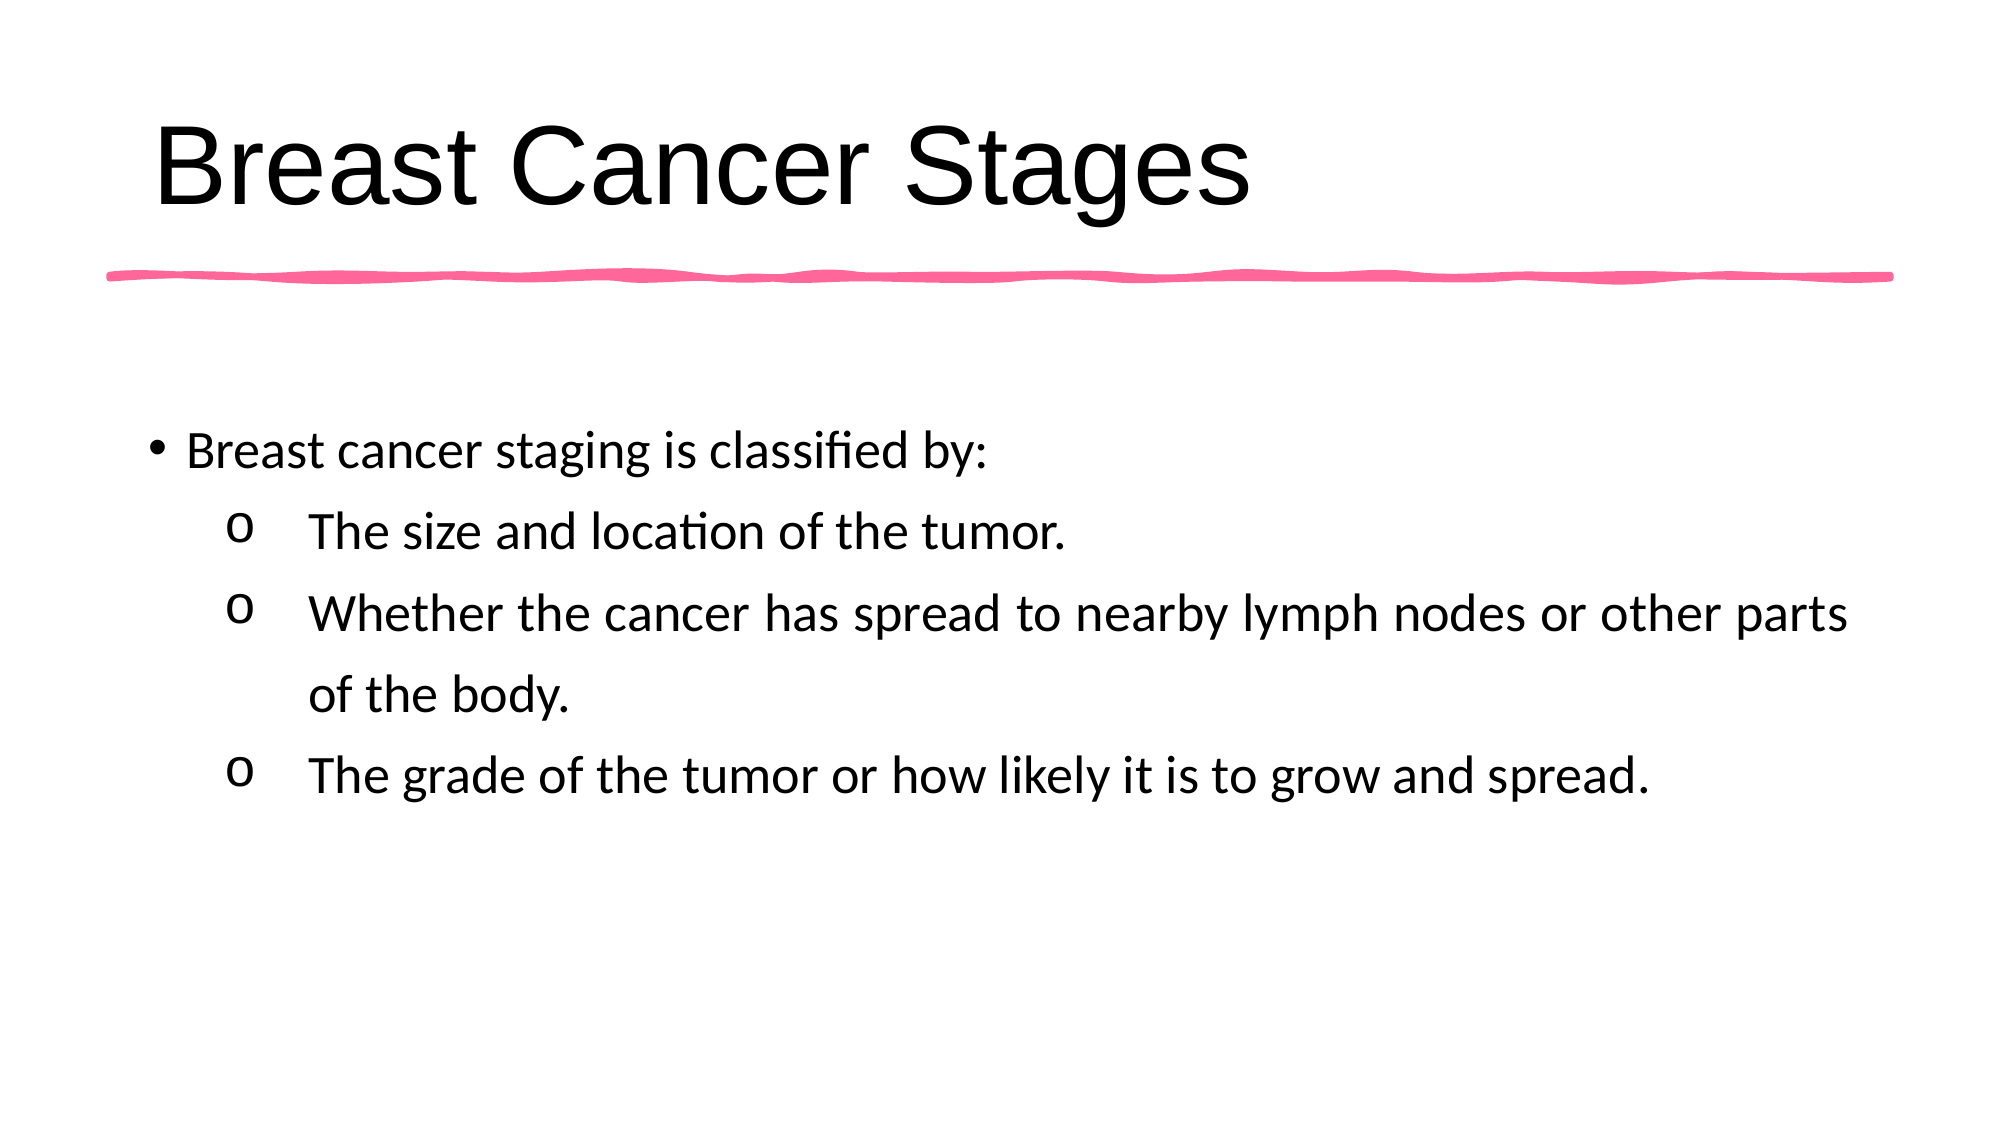

# Breast Cancer Stages

Breast cancer staging is classified by:
The size and location of the tumor.
Whether the cancer has spread to nearby lymph nodes or other parts of the body.
The grade of the tumor or how likely it is to grow and spread.